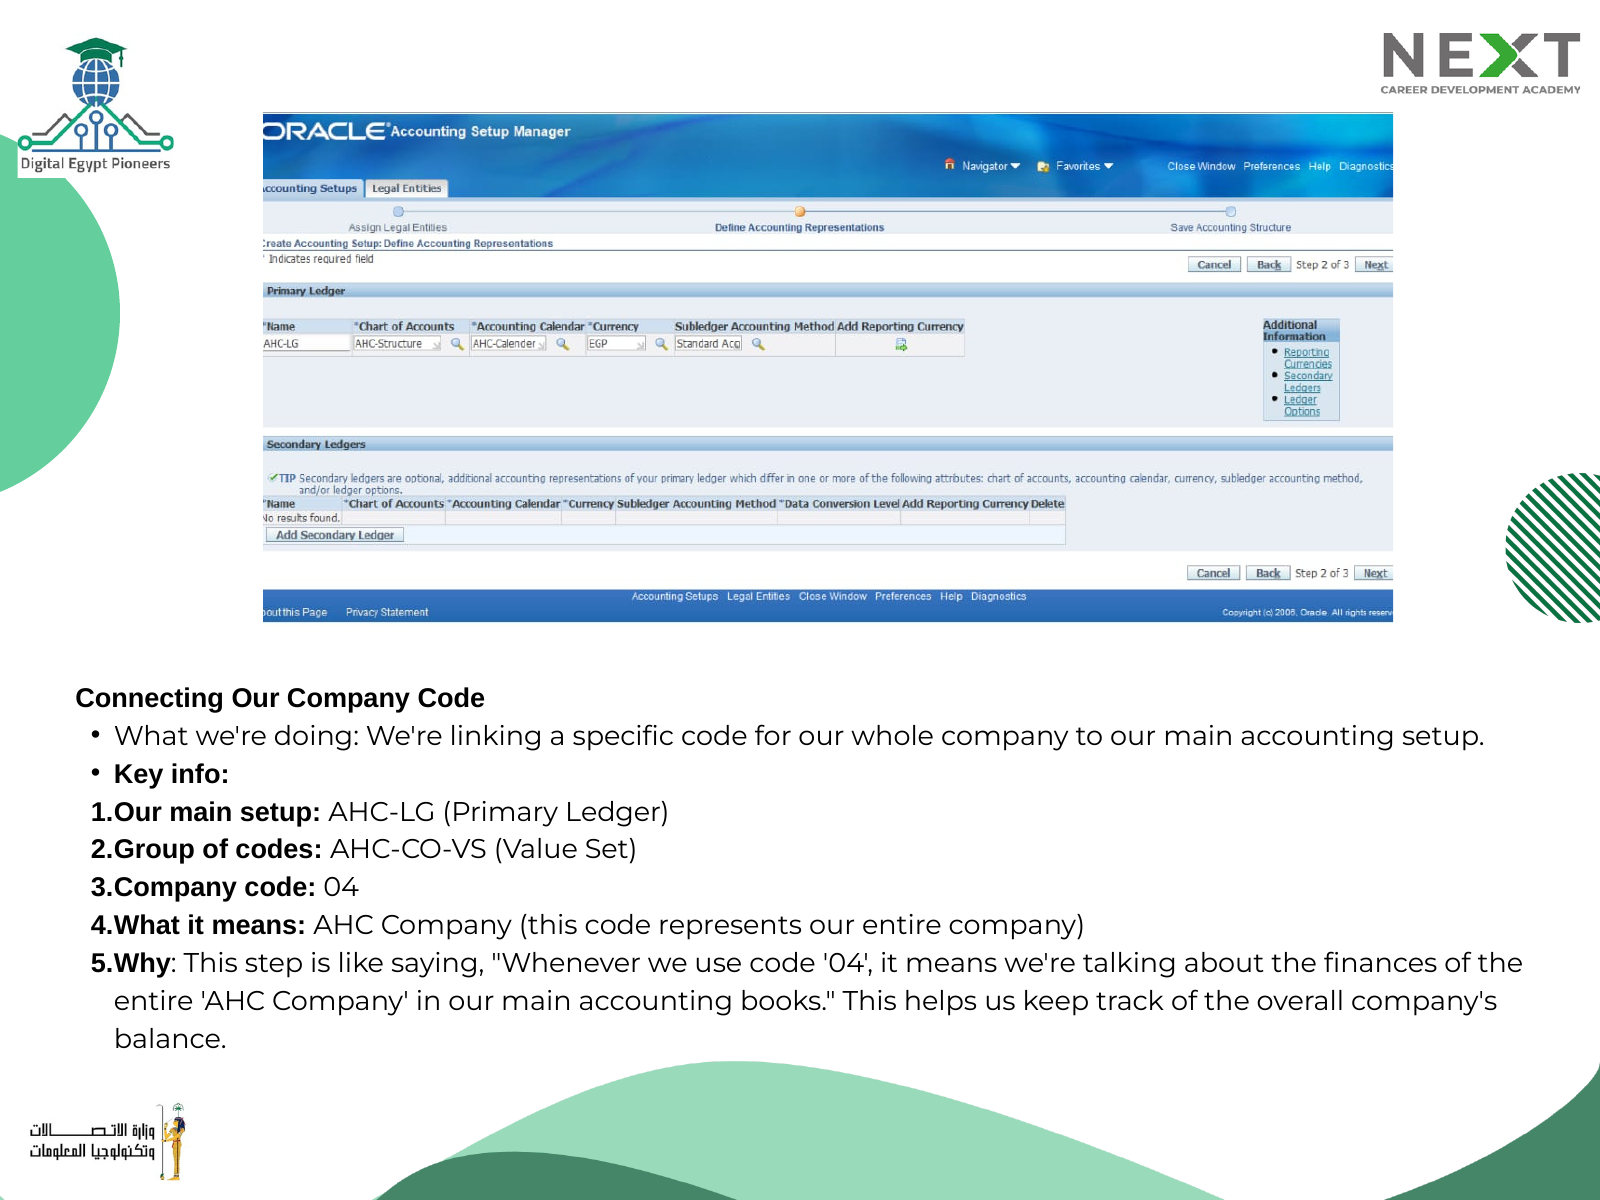

Connecting Our Company Code
What we're doing: We're linking a specific code for our whole company to our main accounting setup.
Key info:
Our main setup: AHC-LG (Primary Ledger)
Group of codes: AHC-CO-VS (Value Set)
Company code: 04
What it means: AHC Company (this code represents our entire company)
Why: This step is like saying, "Whenever we use code '04', it means we're talking about the finances of the entire 'AHC Company' in our main accounting books." This helps us keep track of the overall company's balance.